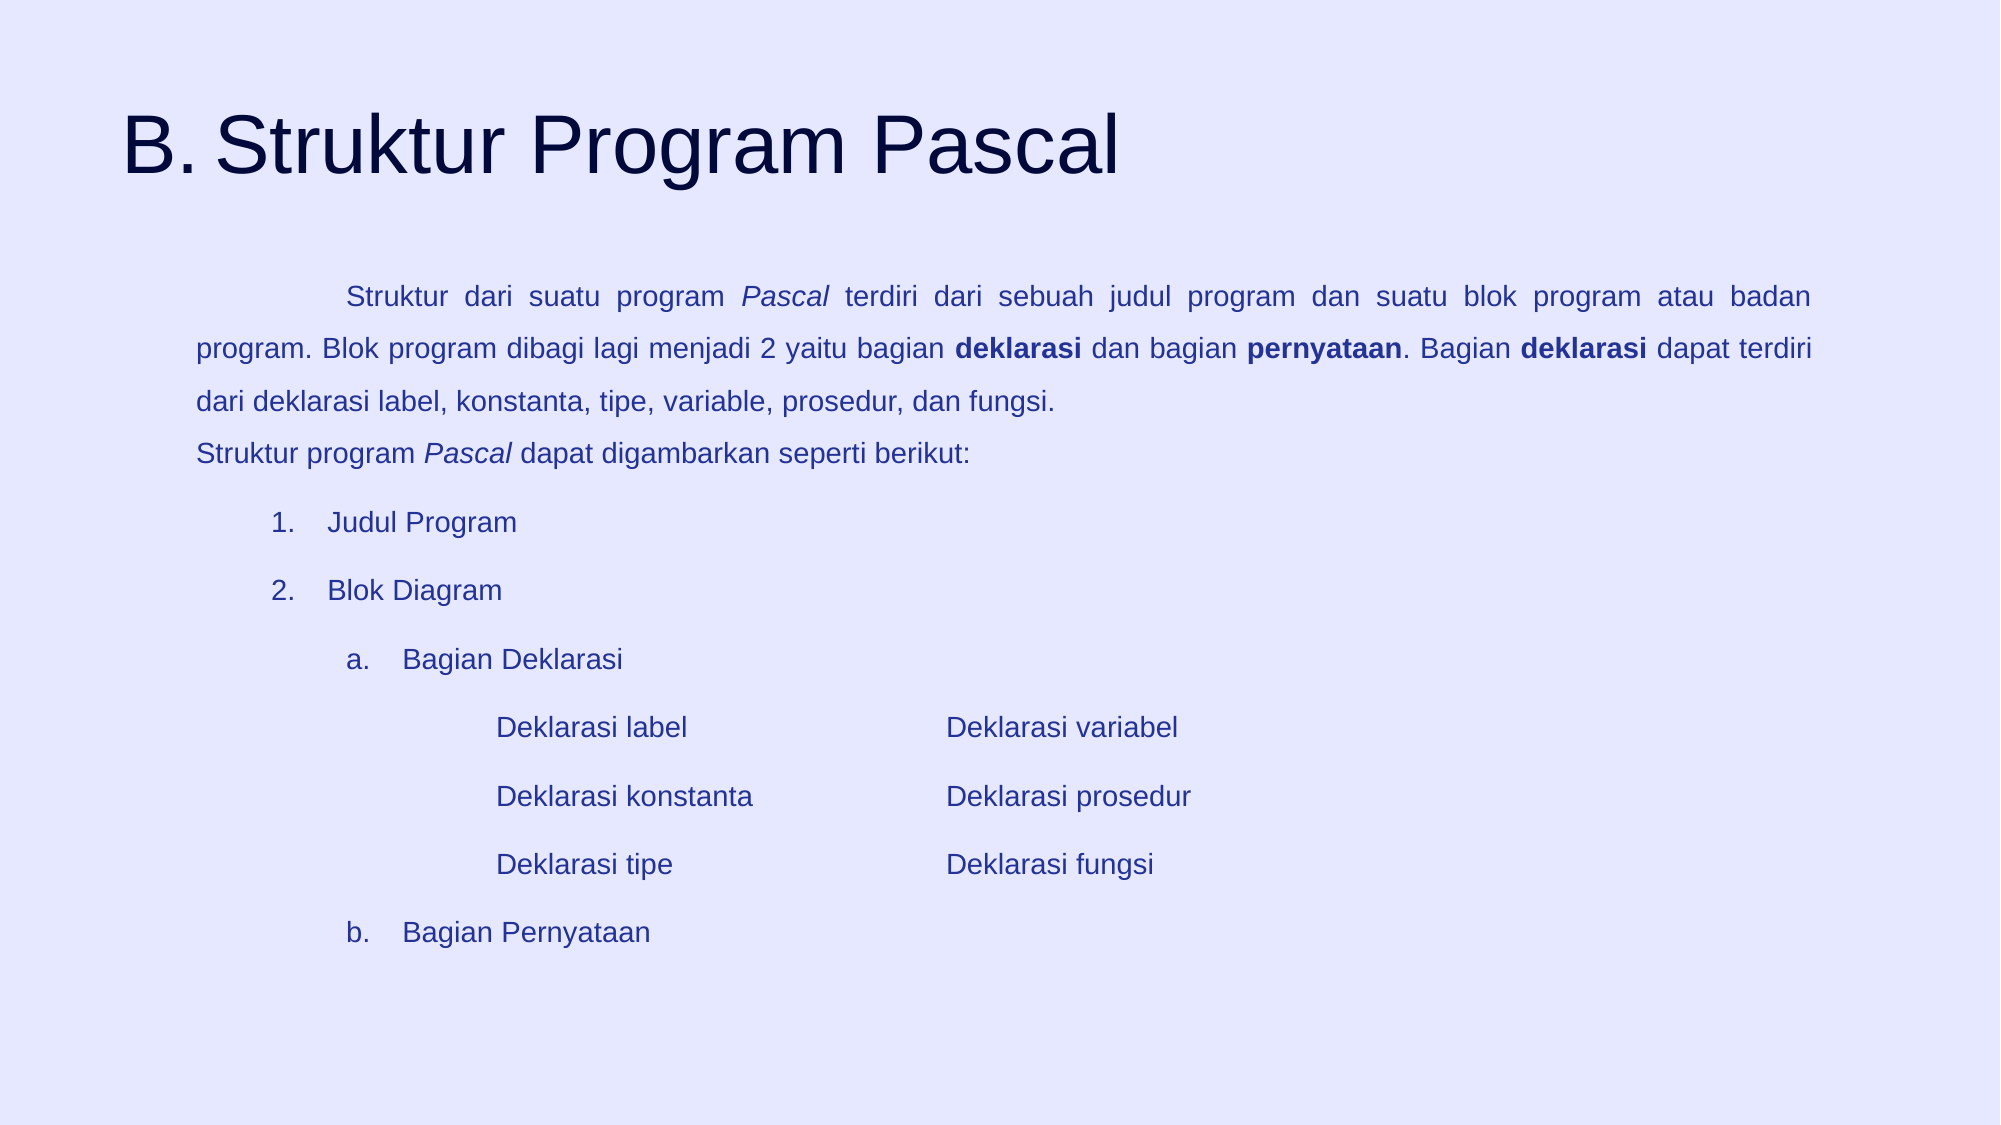

# B. Struktur Program Pascal
	Struktur dari suatu program Pascal terdiri dari sebuah judul program dan suatu blok program atau badan program. Blok program dibagi lagi menjadi 2 yaitu bagian deklarasi dan bagian pernyataan. Bagian deklarasi dapat terdiri dari deklarasi label, konstanta, tipe, variable, prosedur, dan fungsi.
Struktur program Pascal dapat digambarkan seperti berikut:
Judul Program
Blok Diagram
Bagian Deklarasi
	Deklarasi label		Deklarasi variabel
	Deklarasi konstanta		Deklarasi prosedur
	Deklarasi tipe		Deklarasi fungsi
Bagian Pernyataan